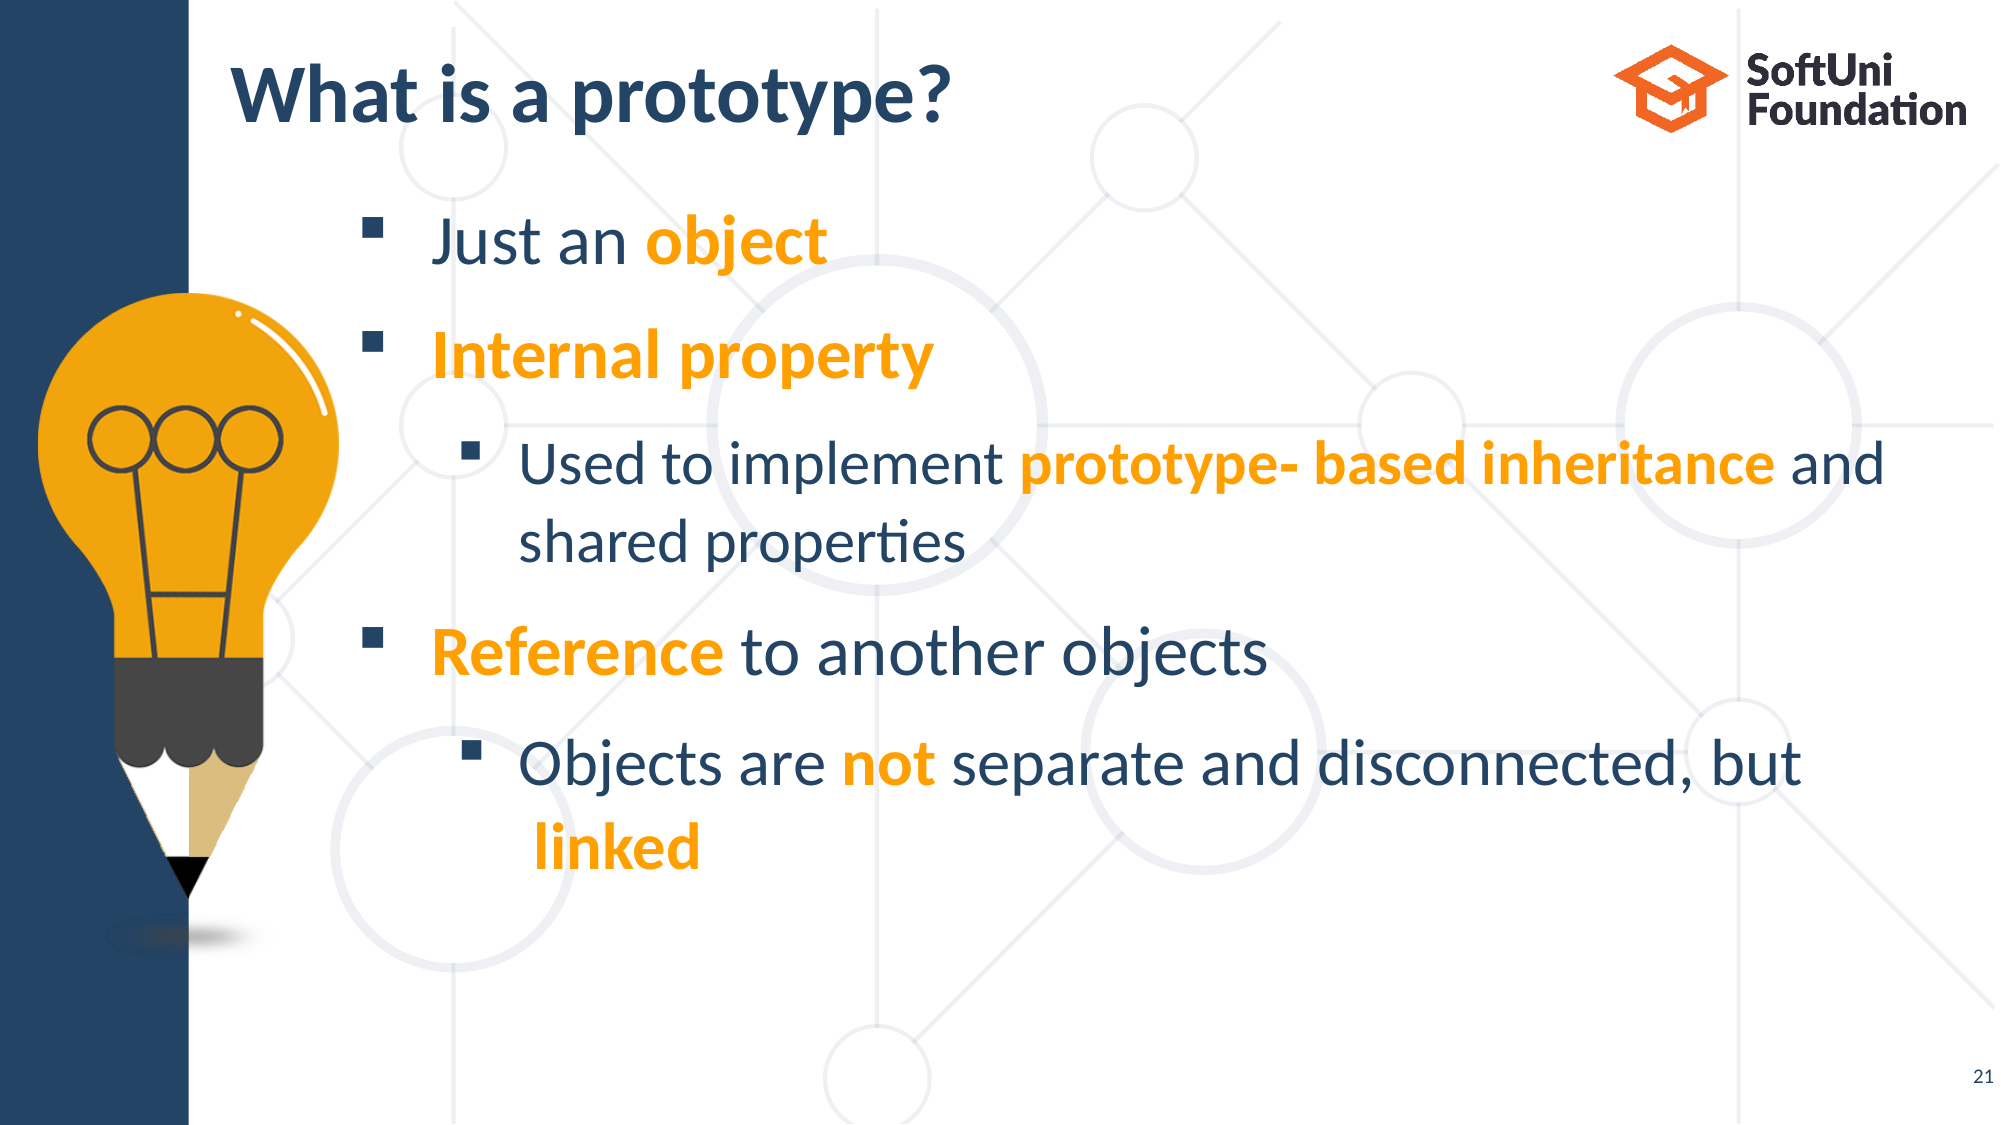

# What is a prototype?
Just an object
Internal property
Used to implement prototype‑ based inheritance and shared properties
Reference to another objects
Objects are not separate and disconnected, but  linked

21